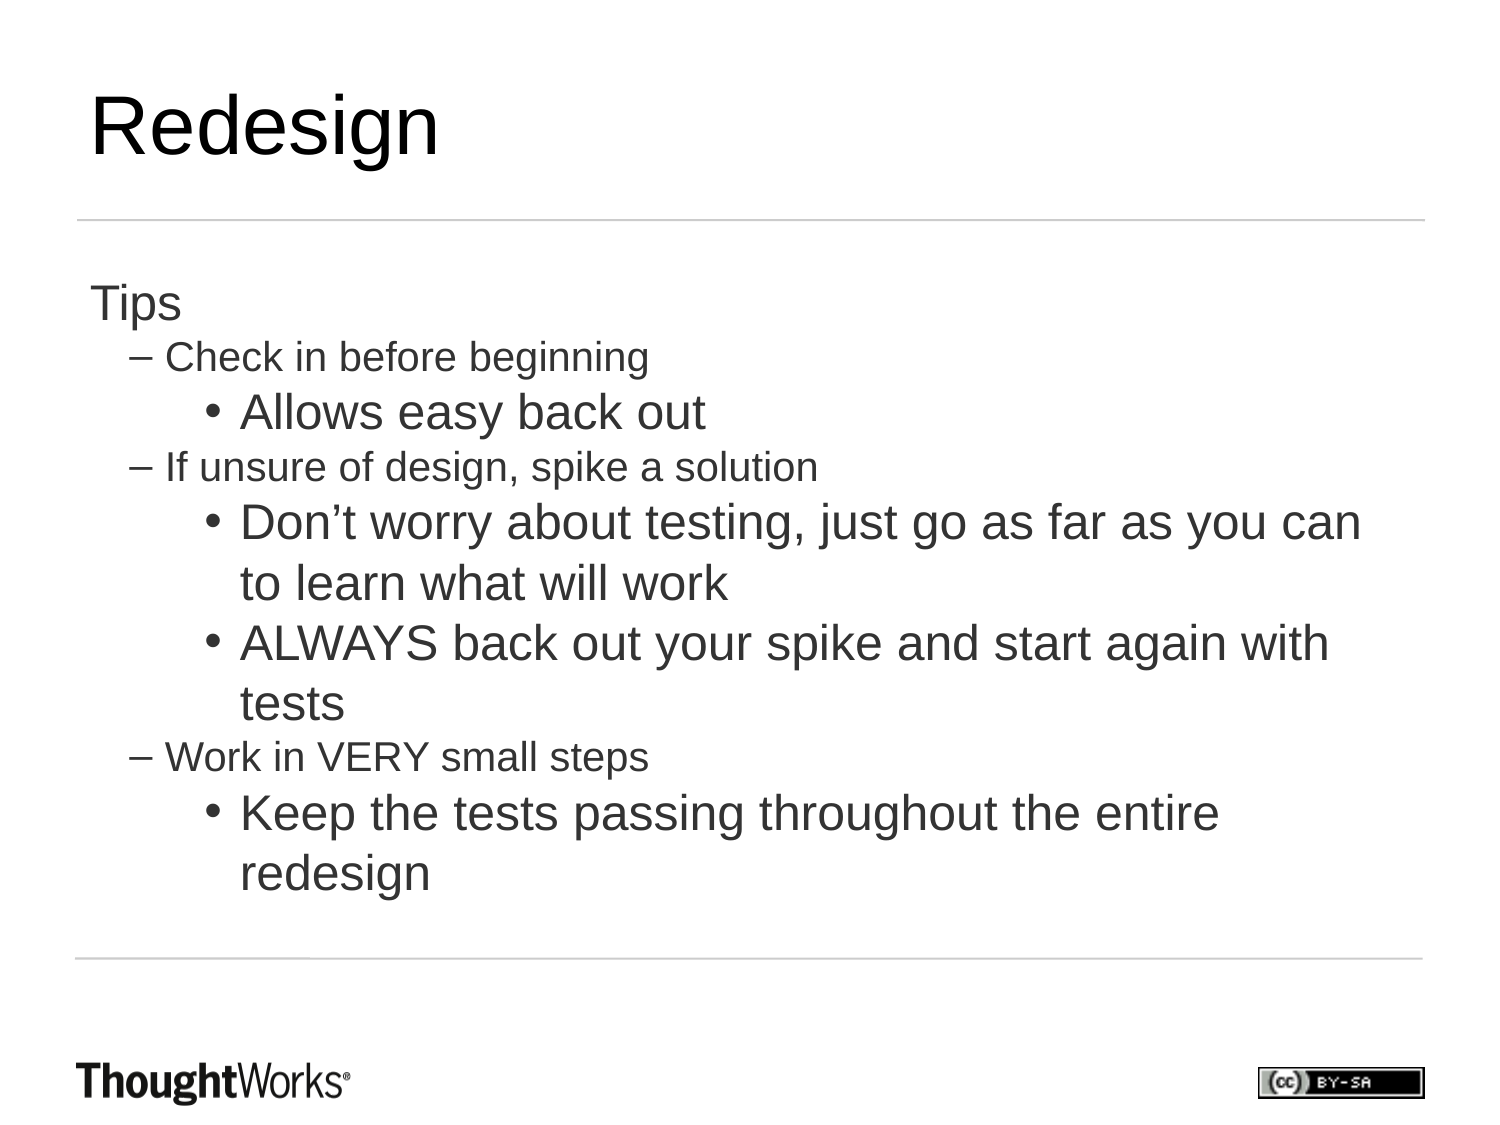

Redesign
Tips
Check in before beginning
Allows easy back out
If unsure of design, spike a solution
Don’t worry about testing, just go as far as you can to learn what will work
ALWAYS back out your spike and start again with tests
Work in VERY small steps
Keep the tests passing throughout the entire redesign